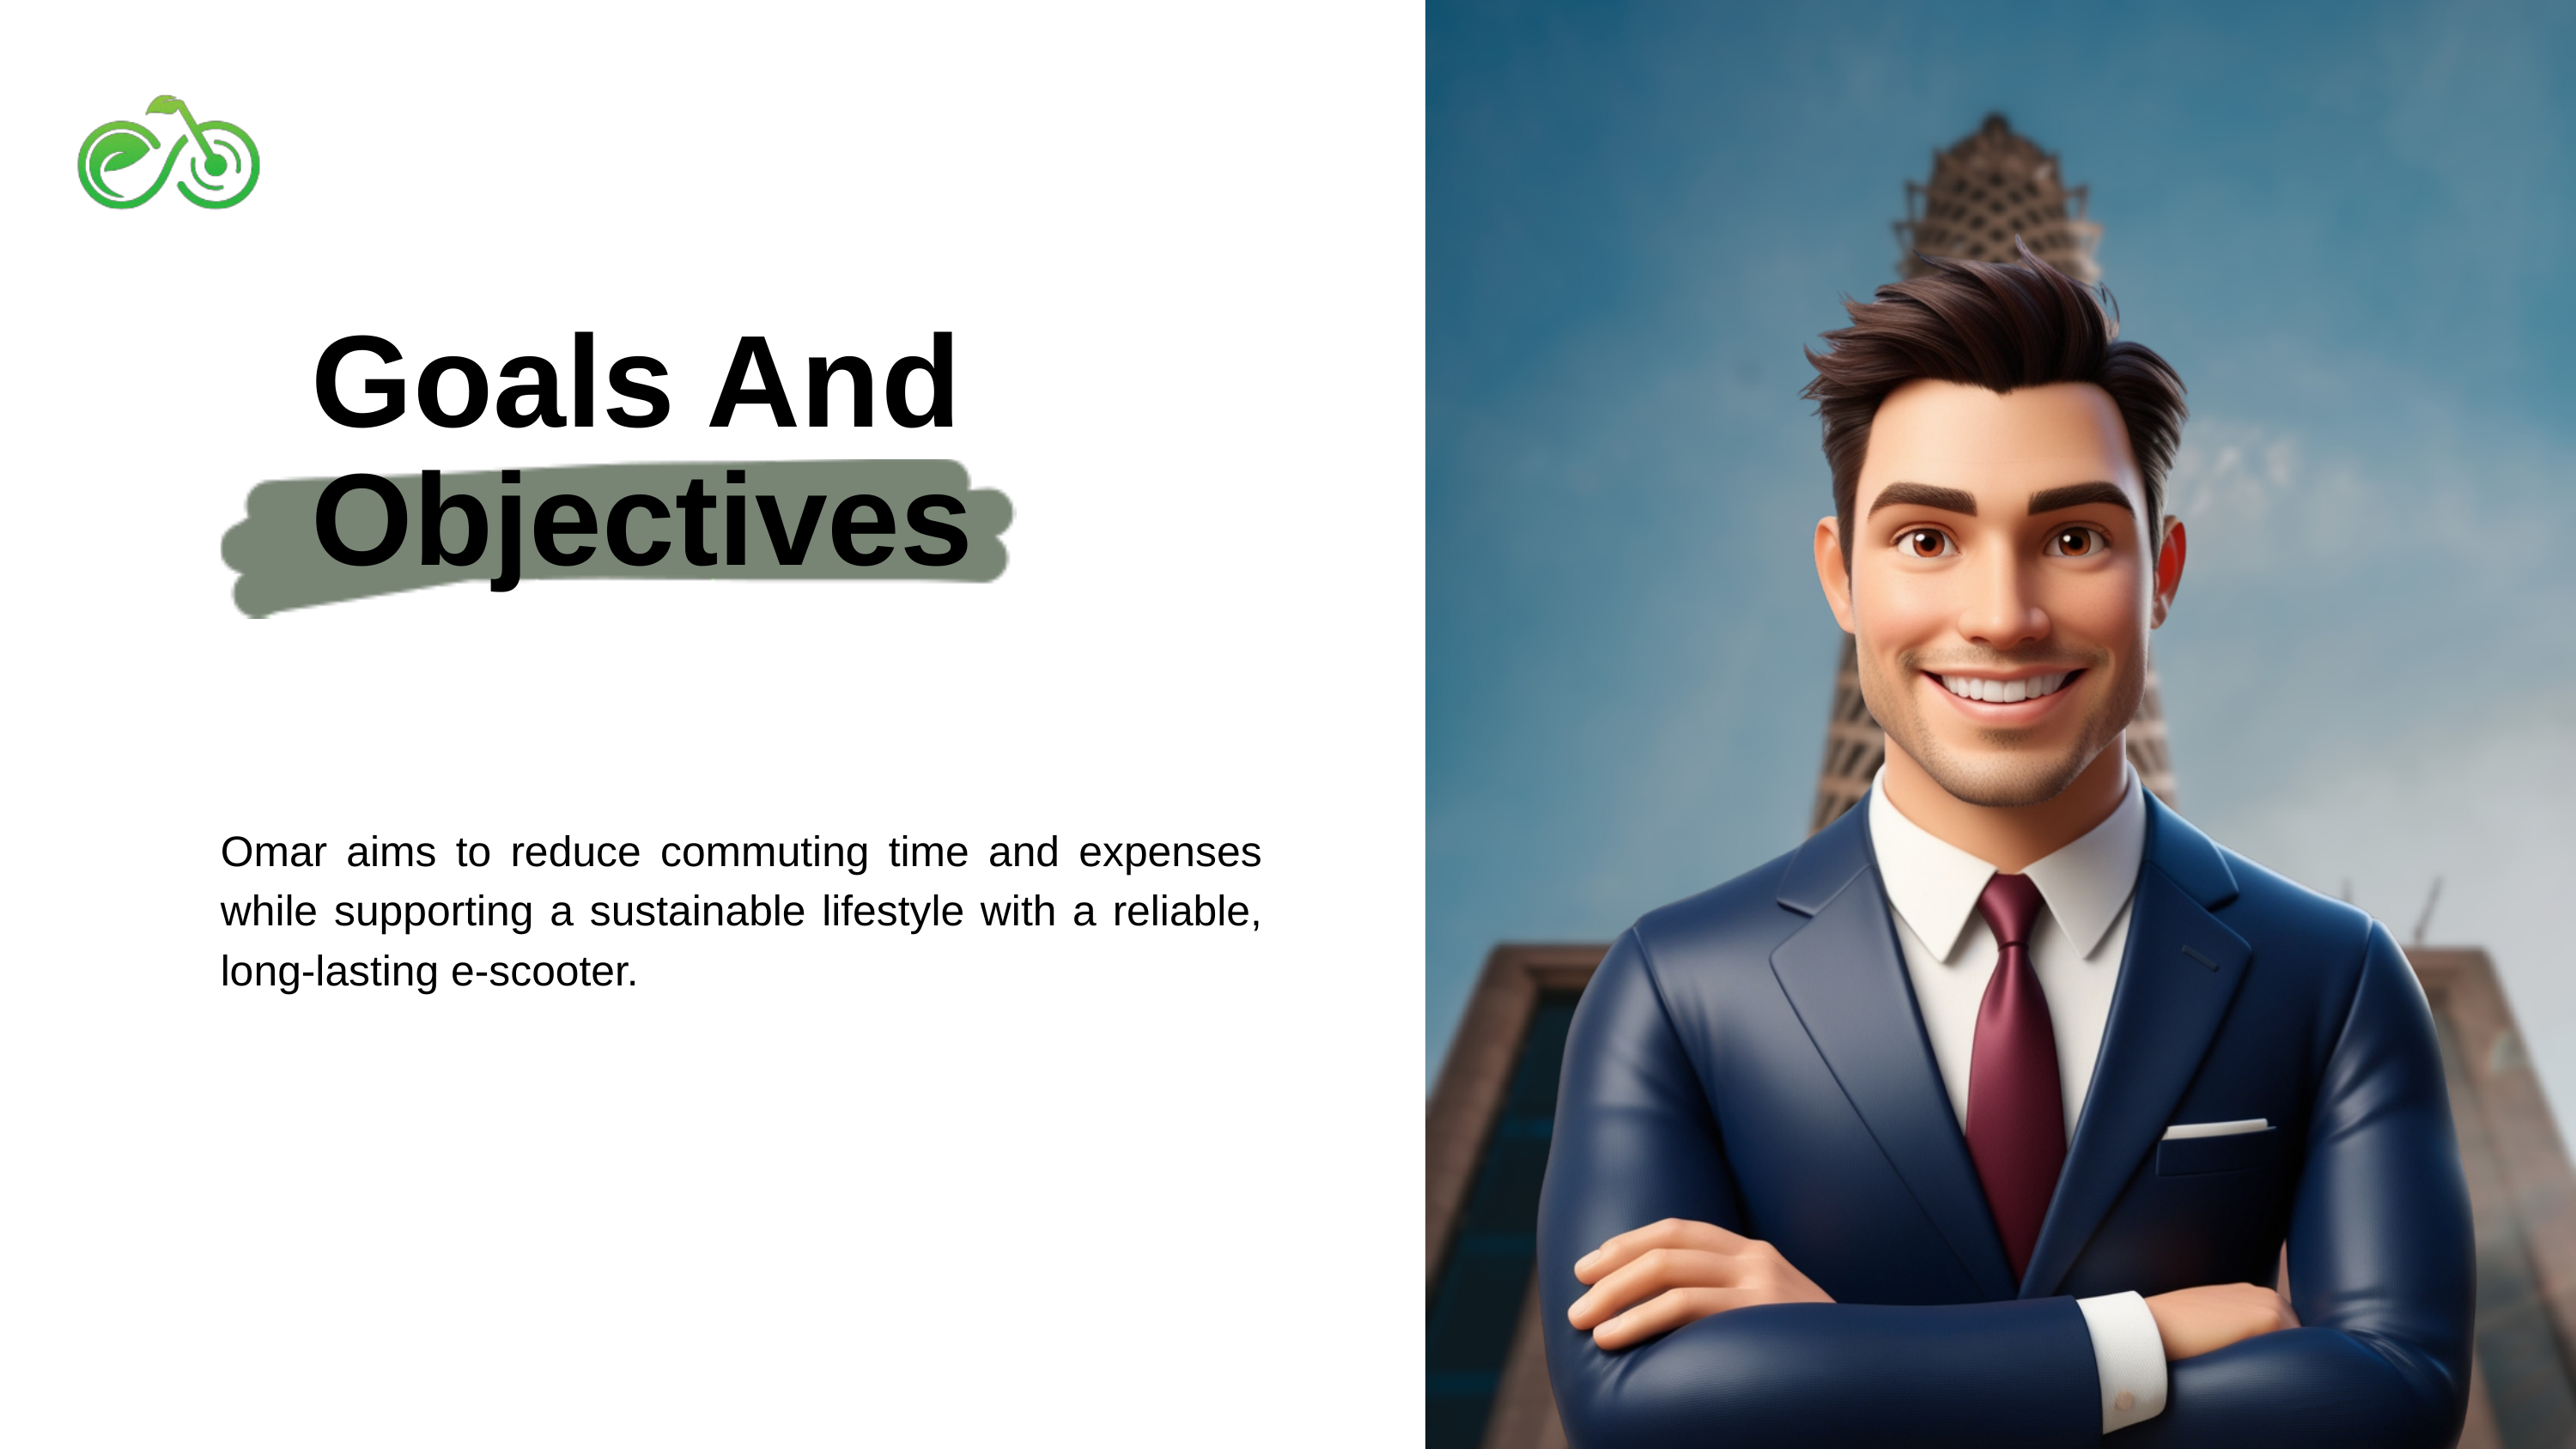

Goals And Objectives

Omar aims to reduce commuting time and expenses while supporting a sustainable lifestyle with a reliable, long-lasting e-scooter.